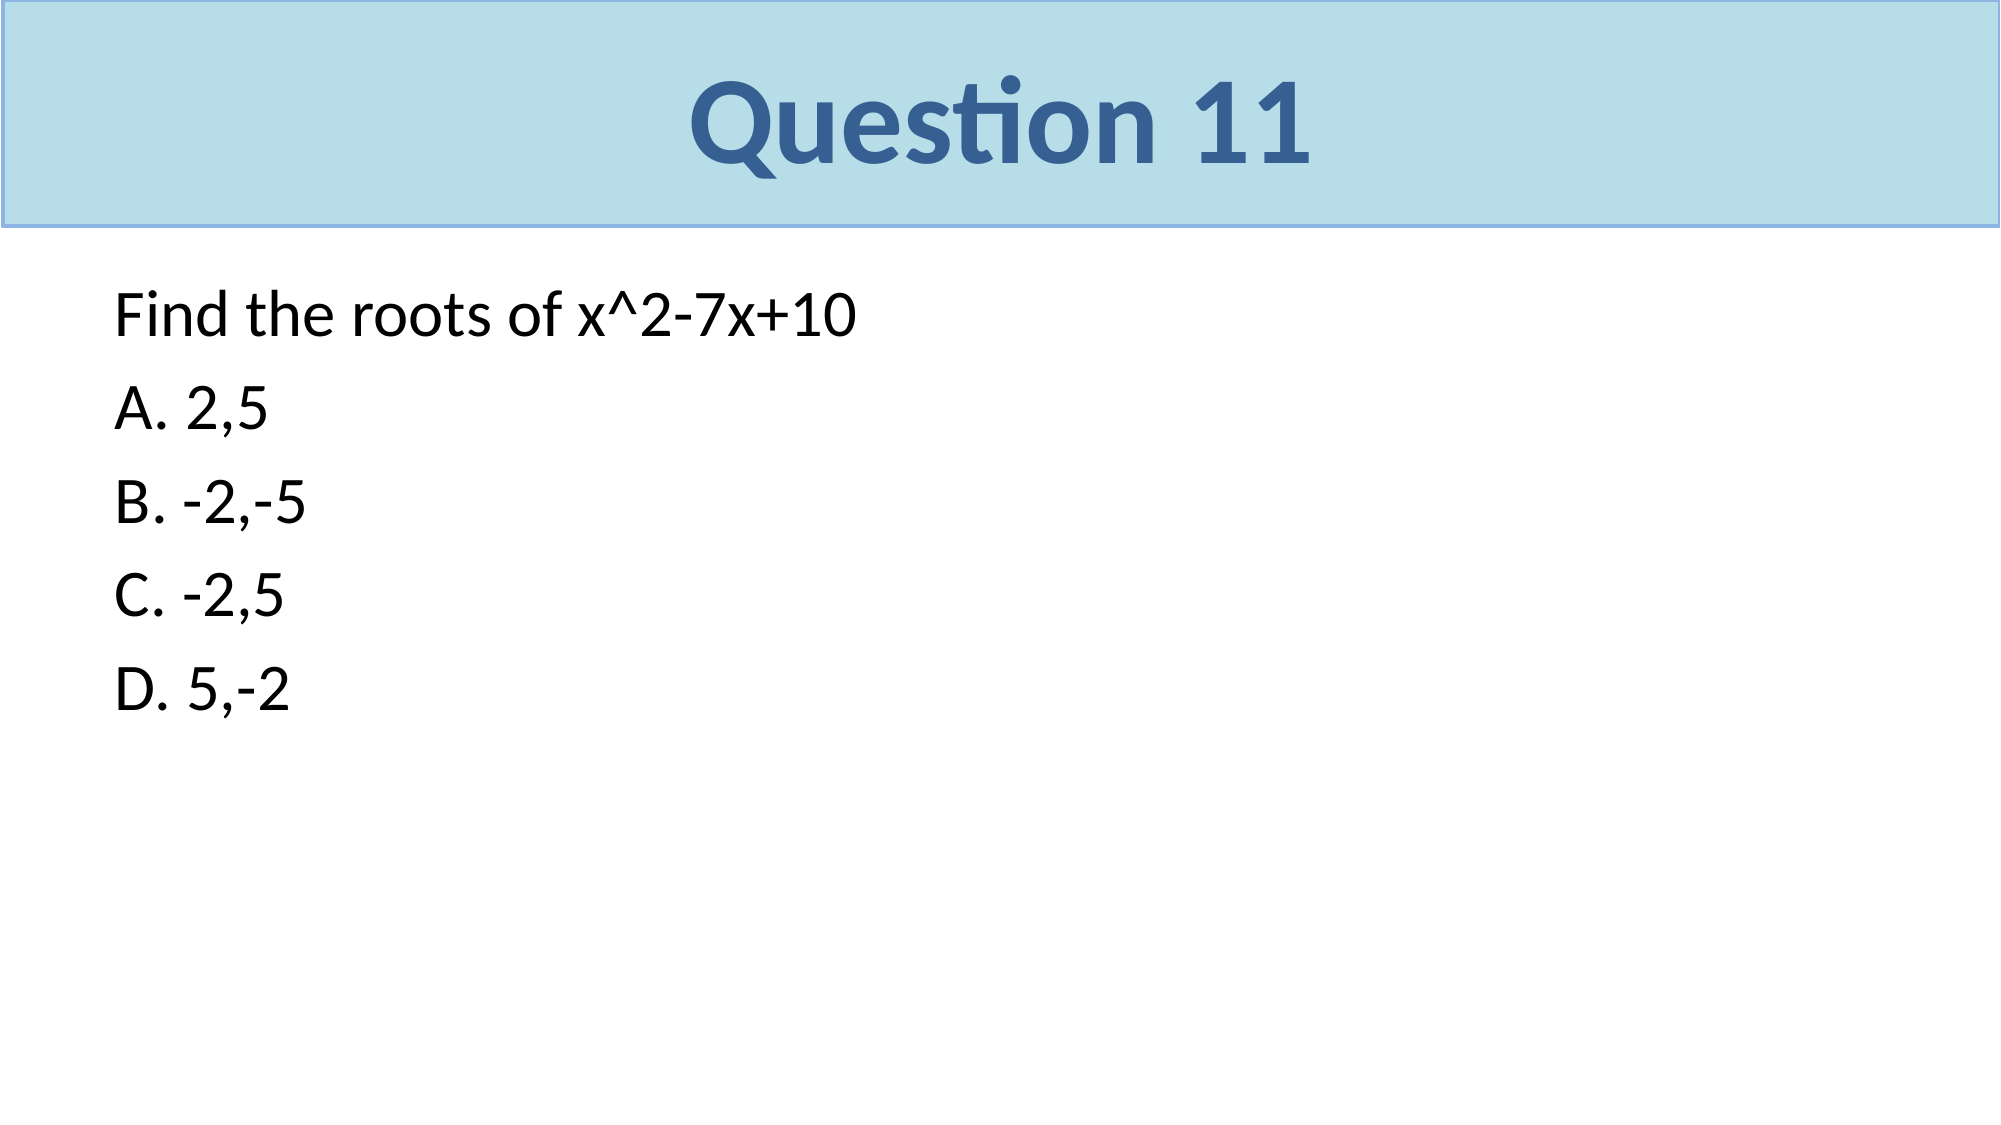

Question 11
#
Find the roots of x^2-7x+10
A. 2,5
B. -2,-5
C. -2,5
D. 5,-2